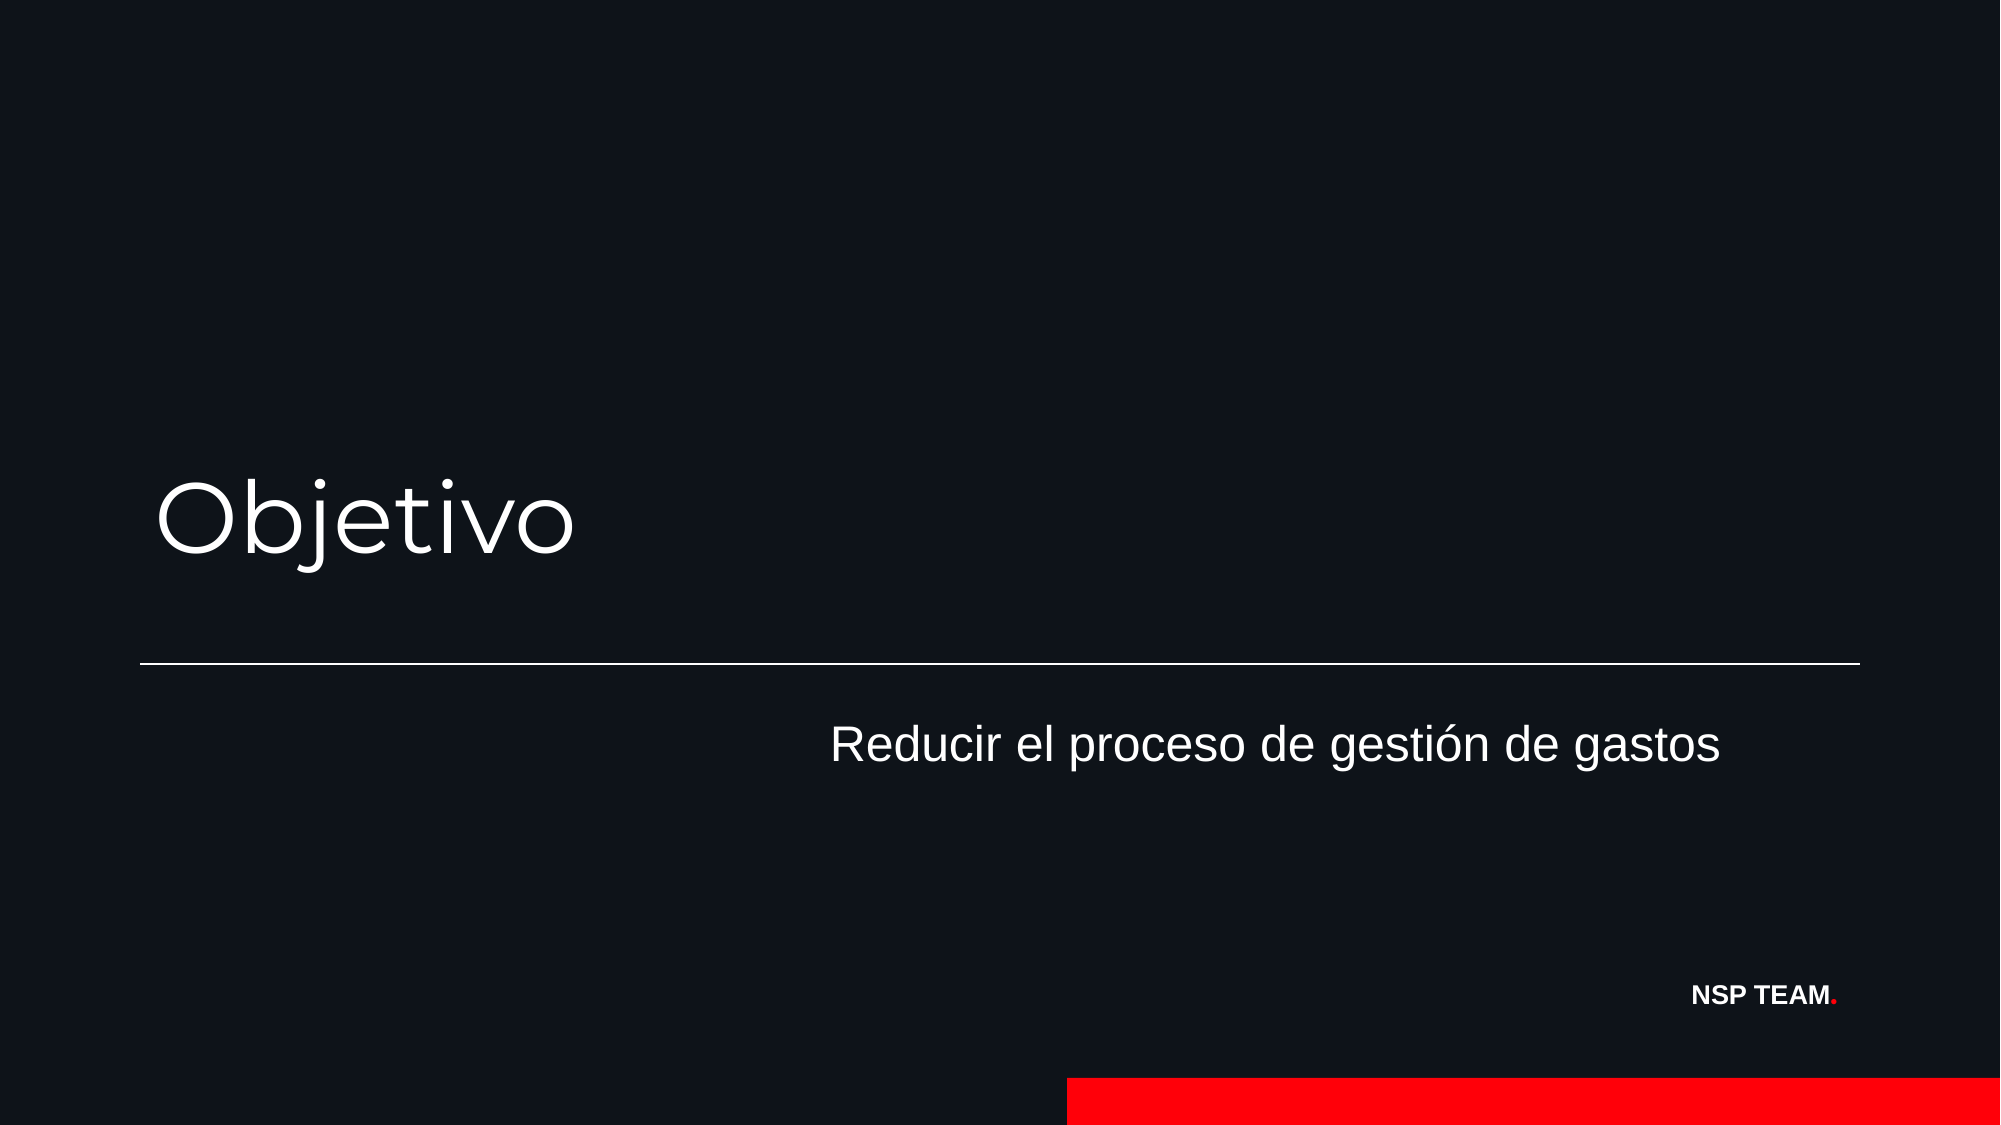

Objetivo
Reducir el proceso de gestión de gastos
NSP TEAM.